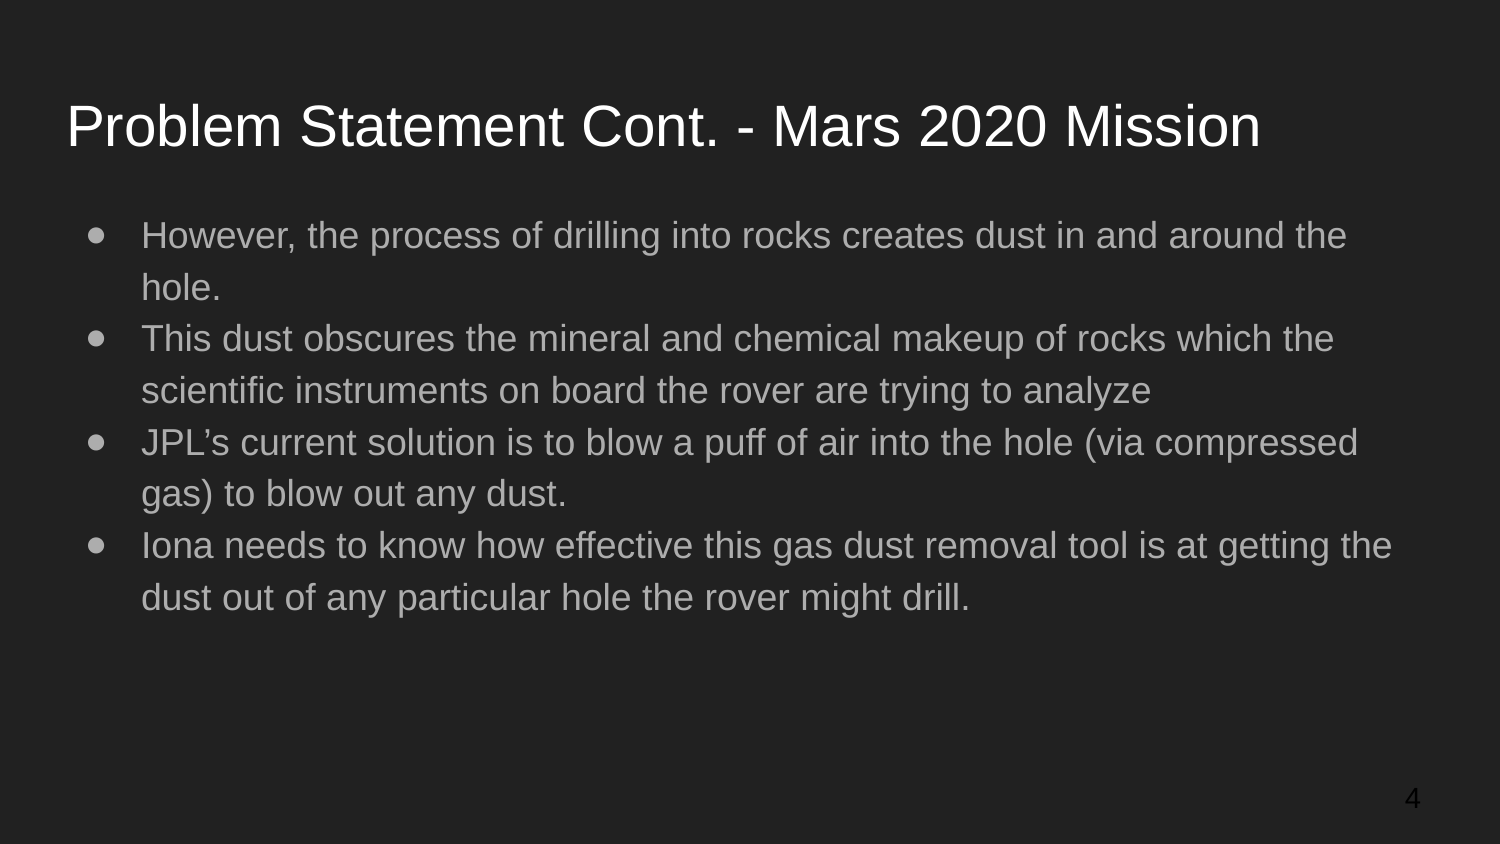

# Problem Statement Cont. - Mars 2020 Mission
However, the process of drilling into rocks creates dust in and around the hole.
This dust obscures the mineral and chemical makeup of rocks which the  scientific instruments on board the rover are trying to analyze
JPL’s current solution is to blow a puff of air into the hole (via compressed gas) to blow out any dust.
Iona needs to know how effective this gas dust removal tool is at getting the dust out of any particular hole the rover might drill.
4